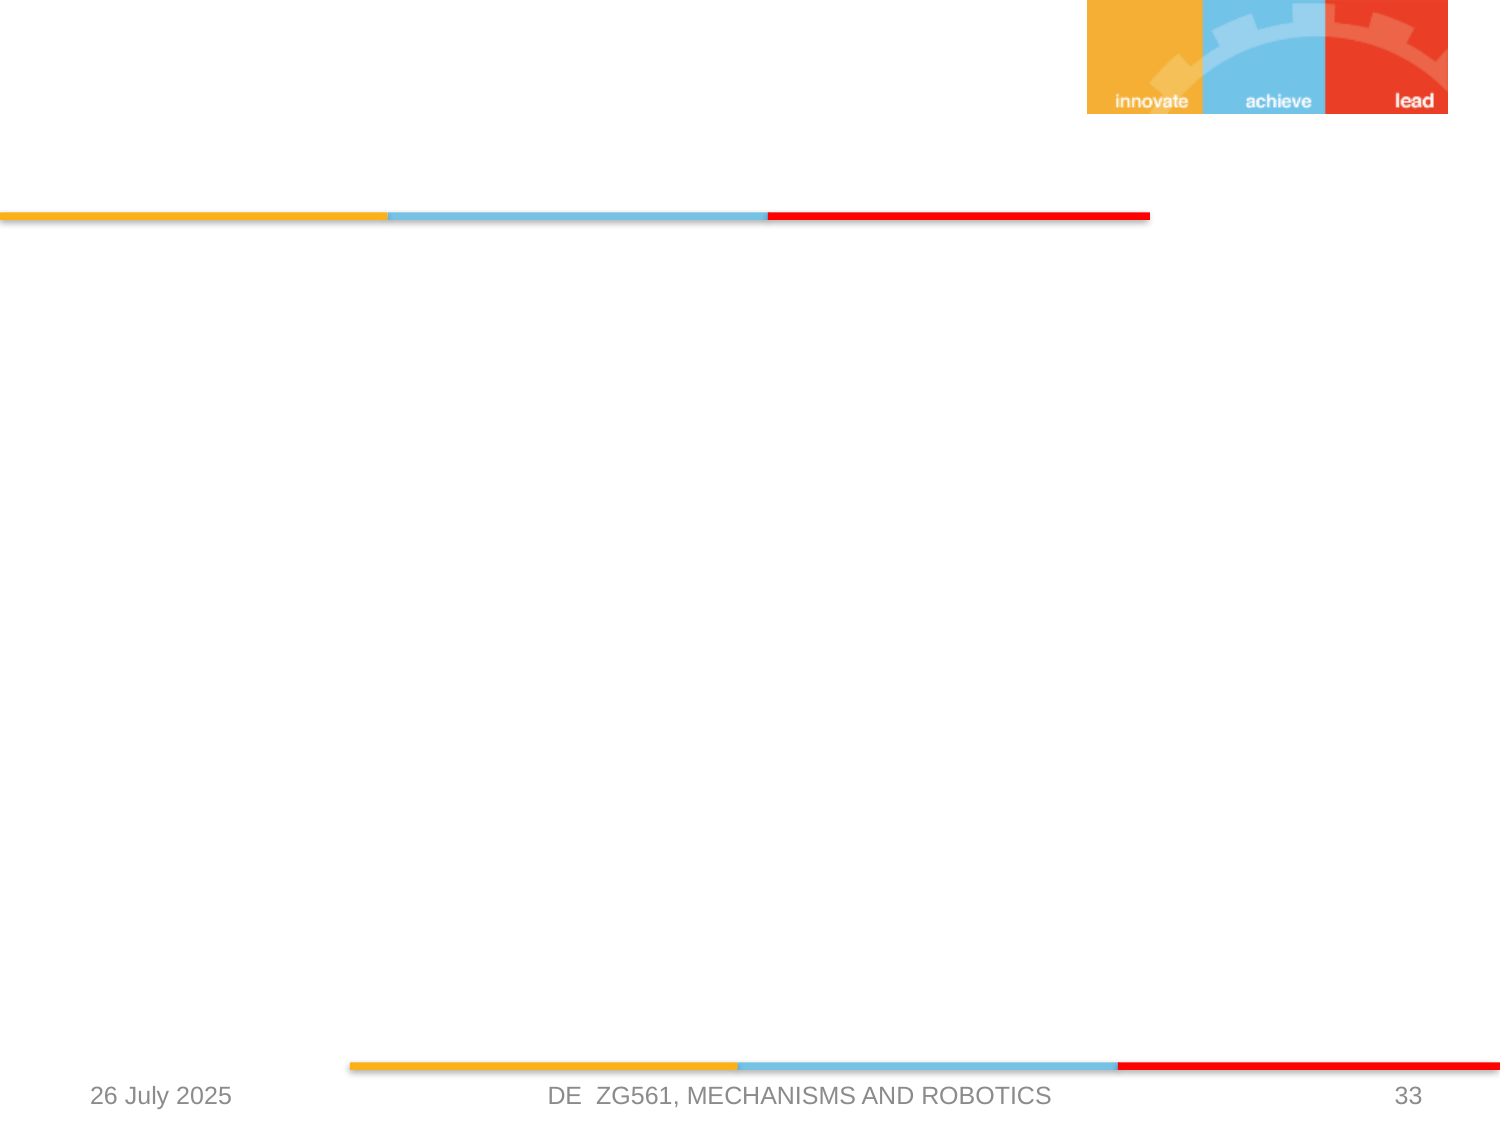

#

DE  ZG561, MECHANISMS AND ROBOTICS
26 July 2025
33